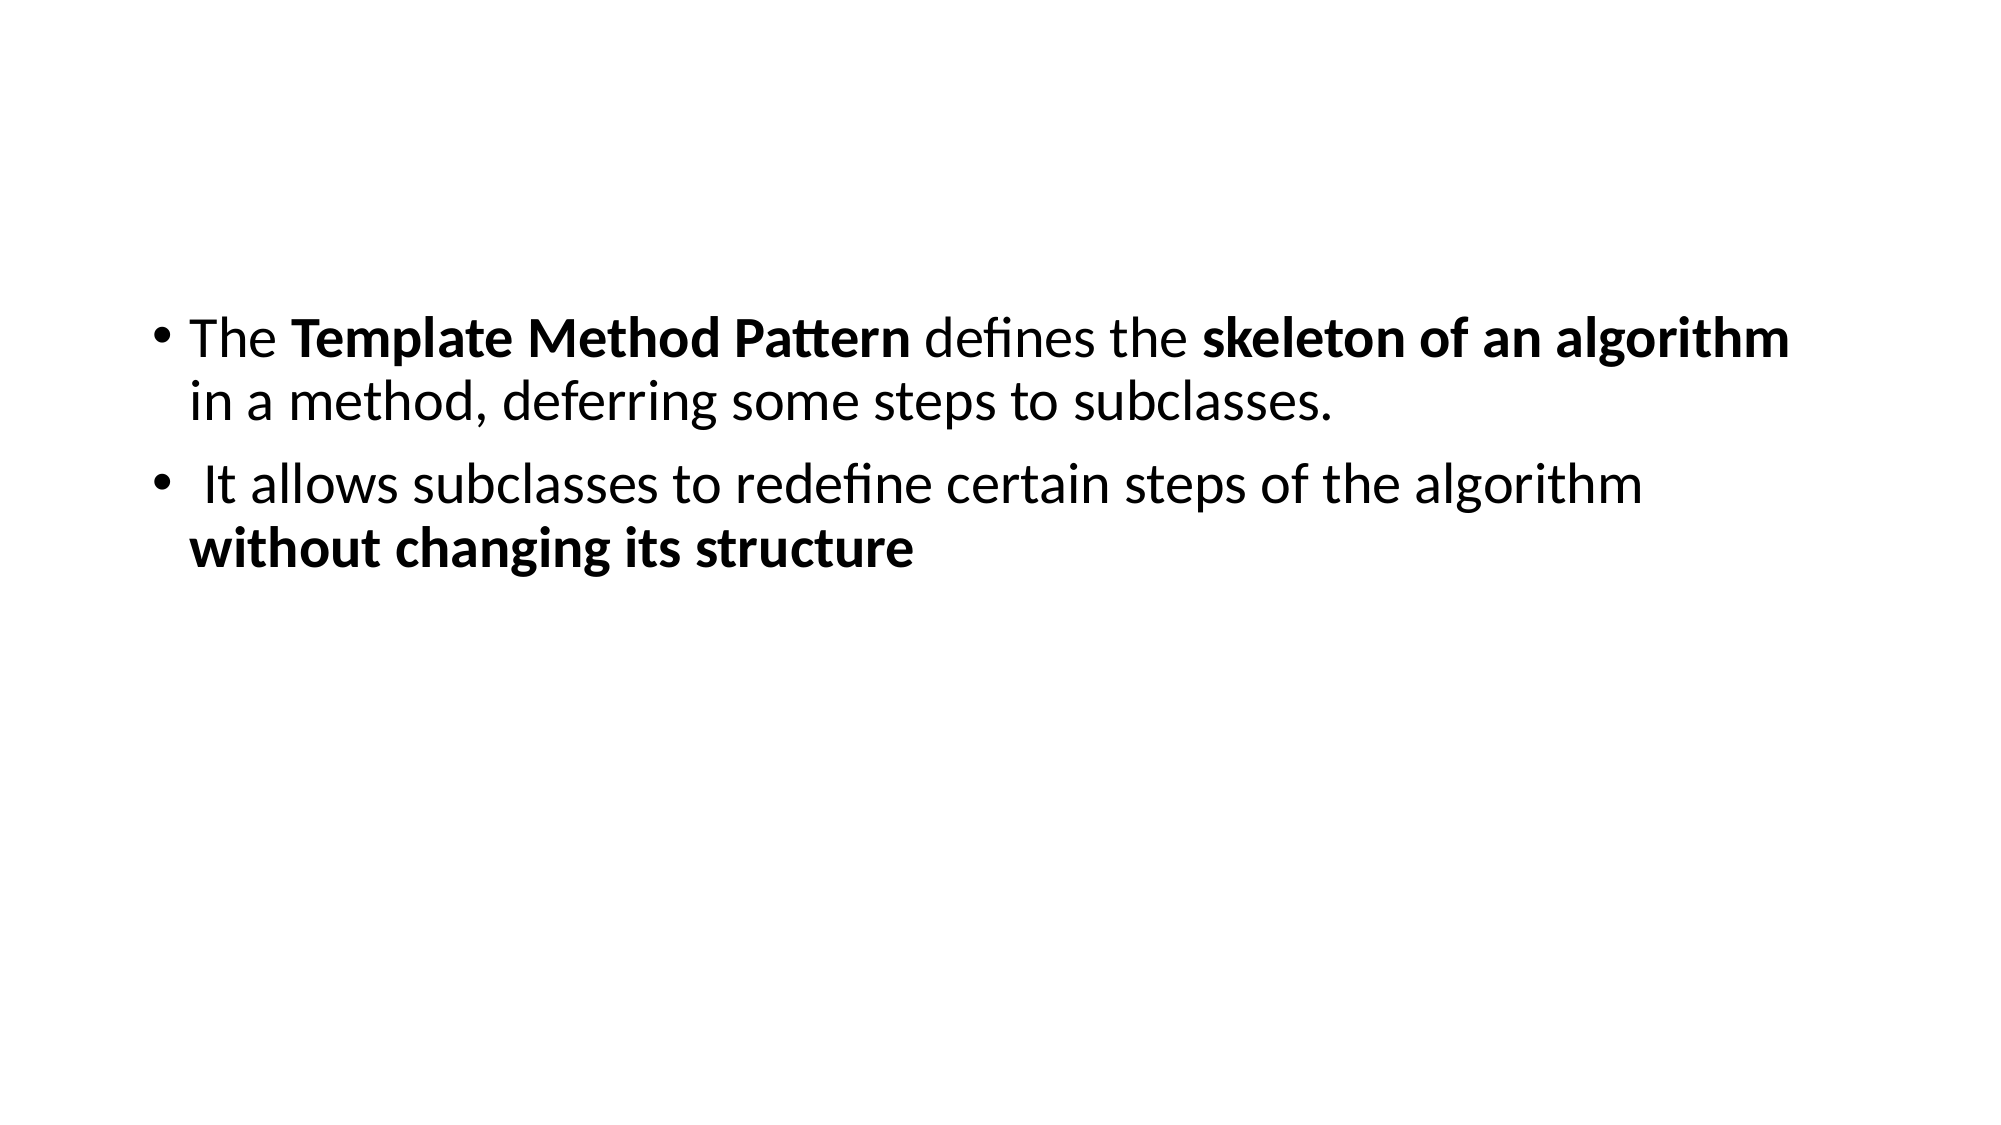

#
The Template Method Pattern defines the skeleton of an algorithm in a method, deferring some steps to subclasses.
 It allows subclasses to redefine certain steps of the algorithm without changing its structure